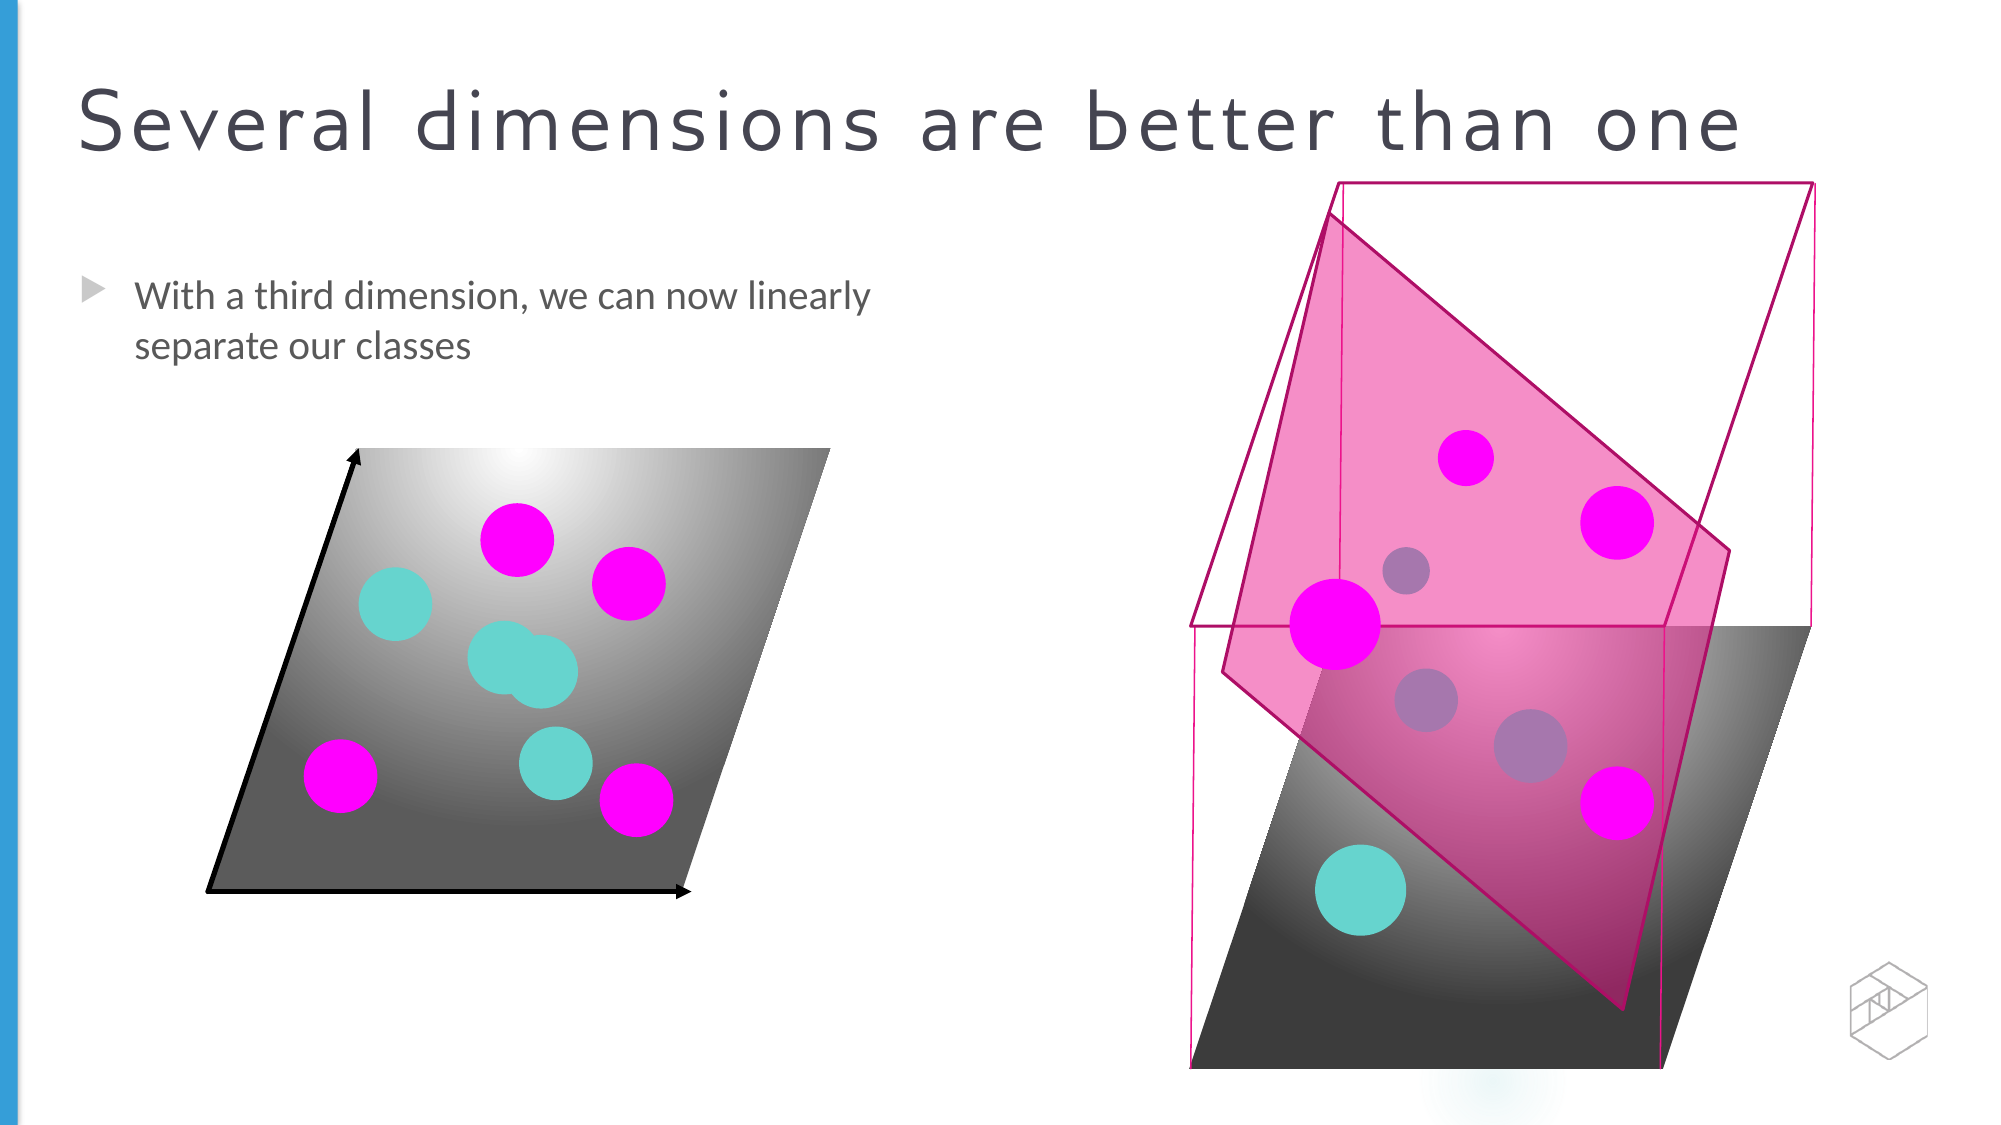

# Several dimensions are better than one

With a third dimension, we can now linearly separate our classes